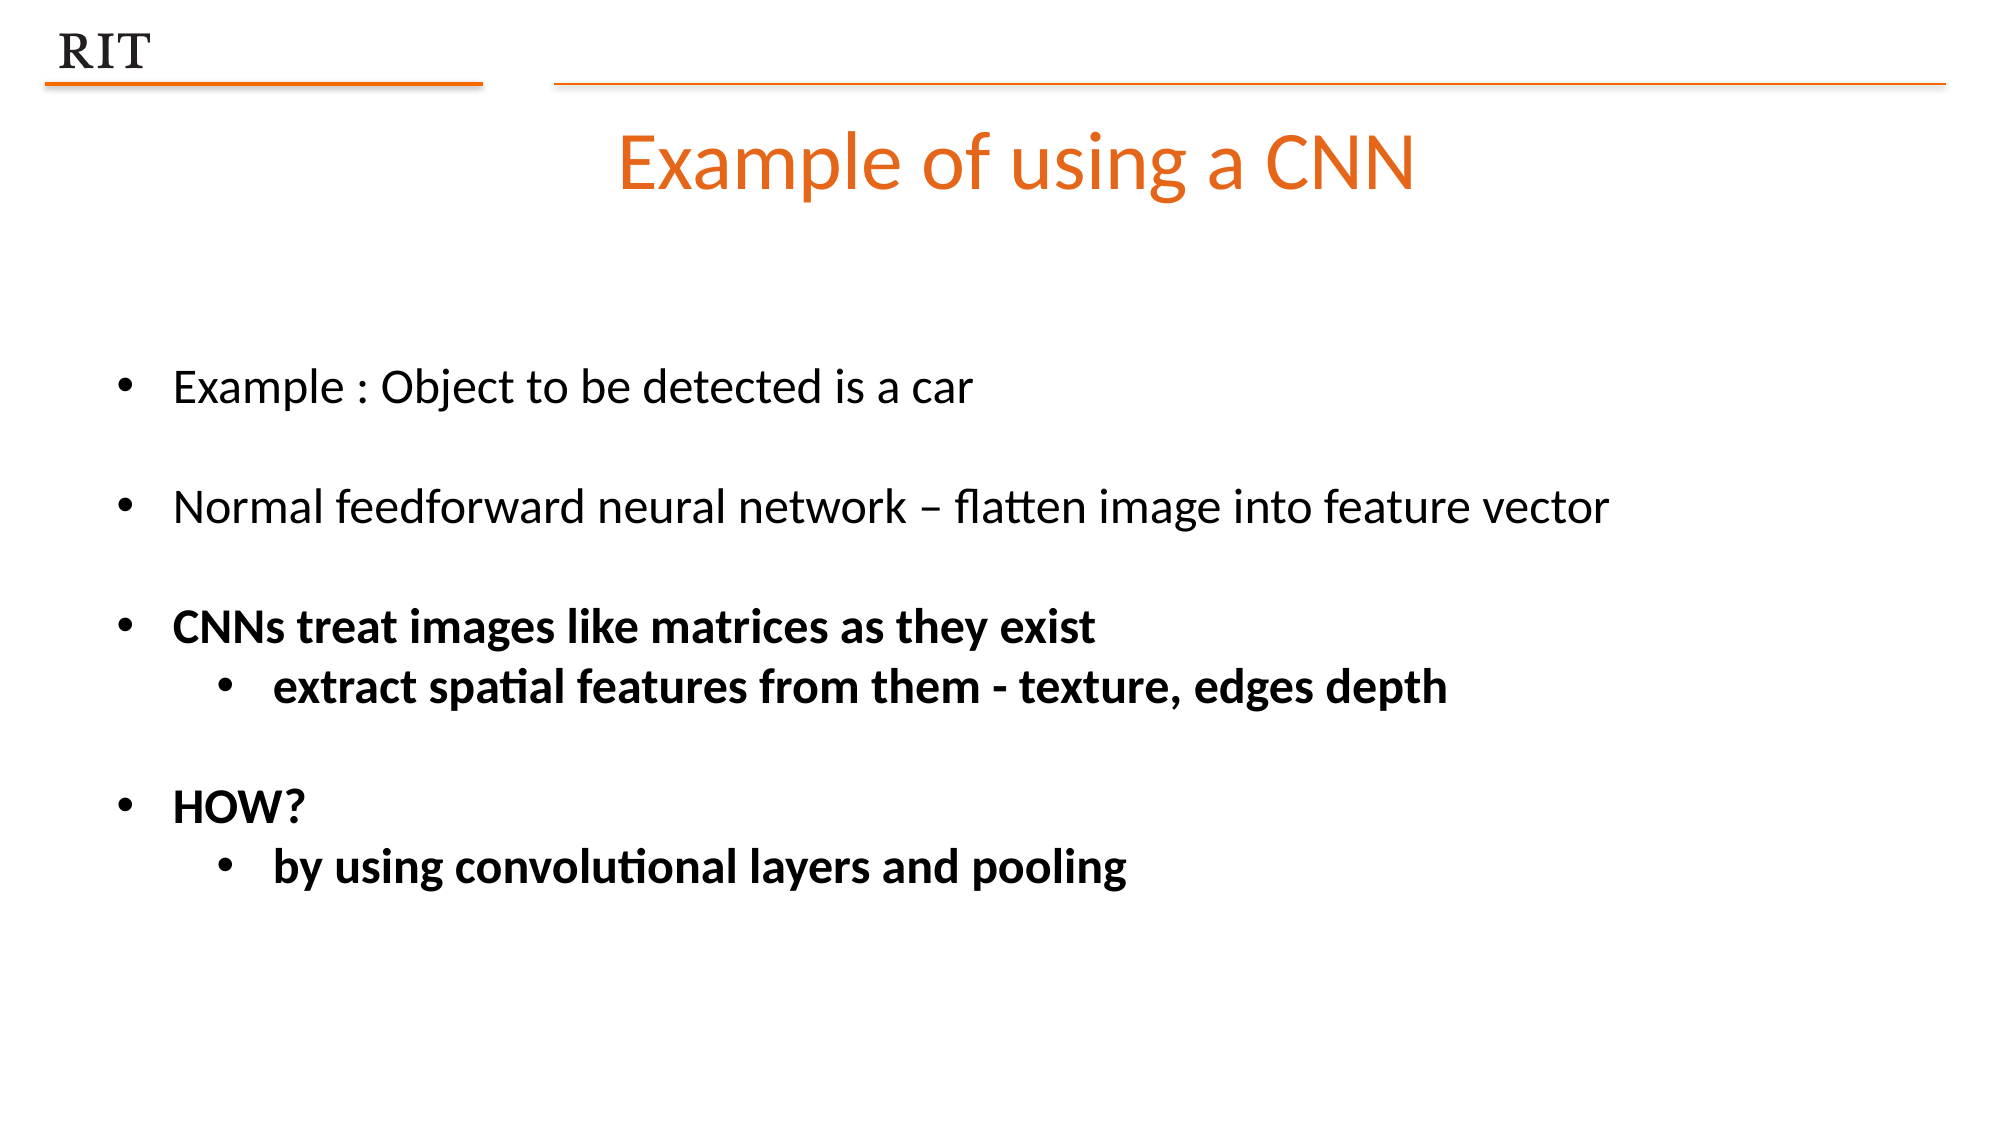

Example of using a CNN
Example : Object to be detected is a car

Normal feedforward neural network – flatten image into feature vector

CNNs treat images like matrices as they exist
extract spatial features from them - texture, edges depth

HOW?
by using convolutional layers and pooling